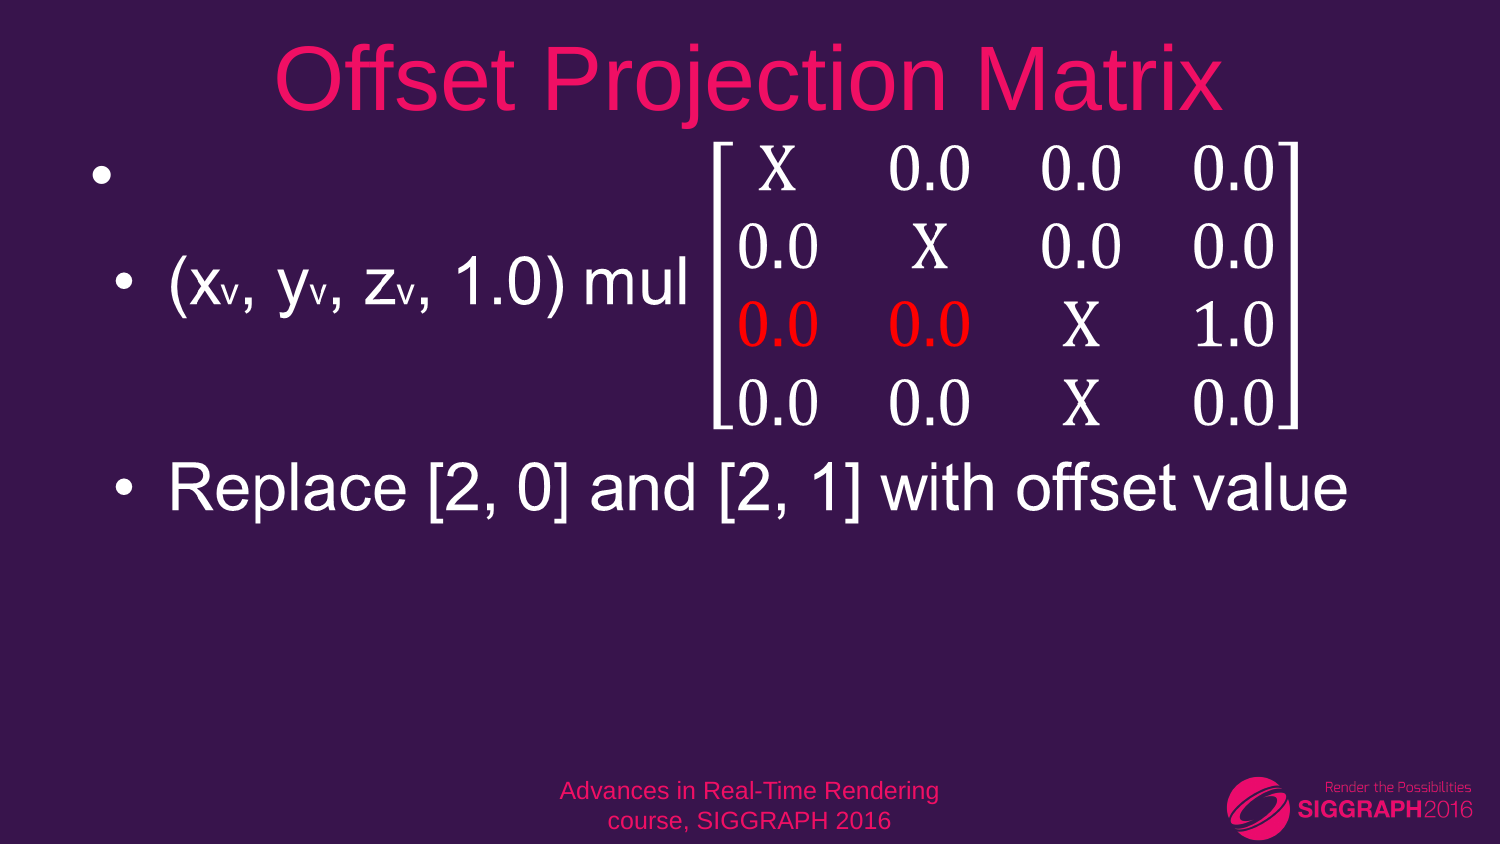

# Offset Projection Matrix

Advances in Real-Time Rendering course, SIGGRAPH 2016